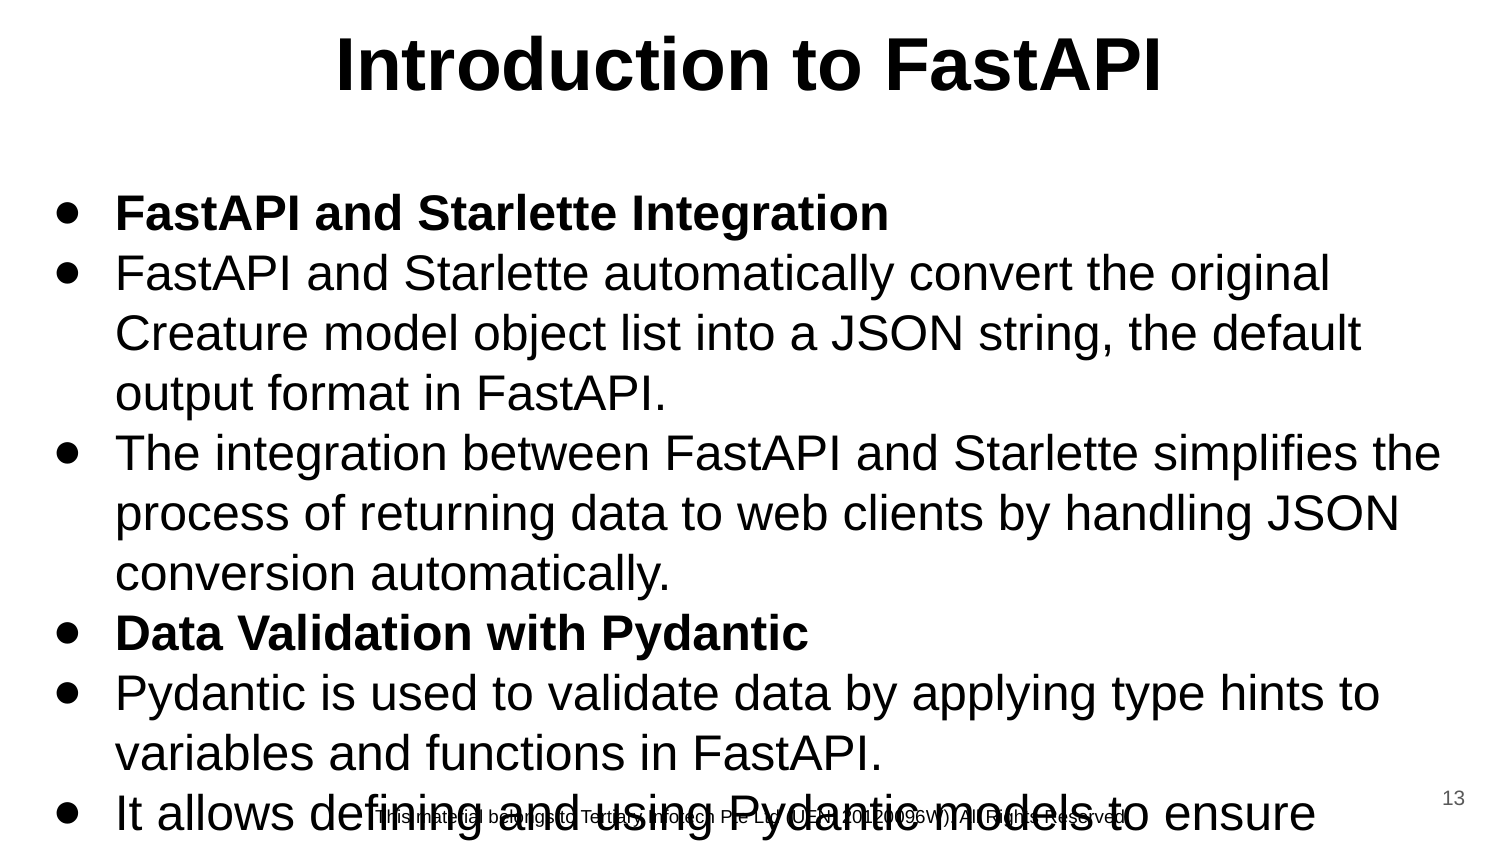

# Introduction to FastAPI

FastAPI and Starlette Integration
FastAPI and Starlette automatically convert the original Creature model object list into a JSON string, the default output format in FastAPI.
The integration between FastAPI and Starlette simplifies the process of returning data to web clients by handling JSON conversion automatically.
Data Validation with Pydantic
Pydantic is used to validate data by applying type hints to variables and functions in FastAPI.
It allows defining and using Pydantic models to ensure correct data types and structures, enhancing data validation capabilities in FastAPI.
13